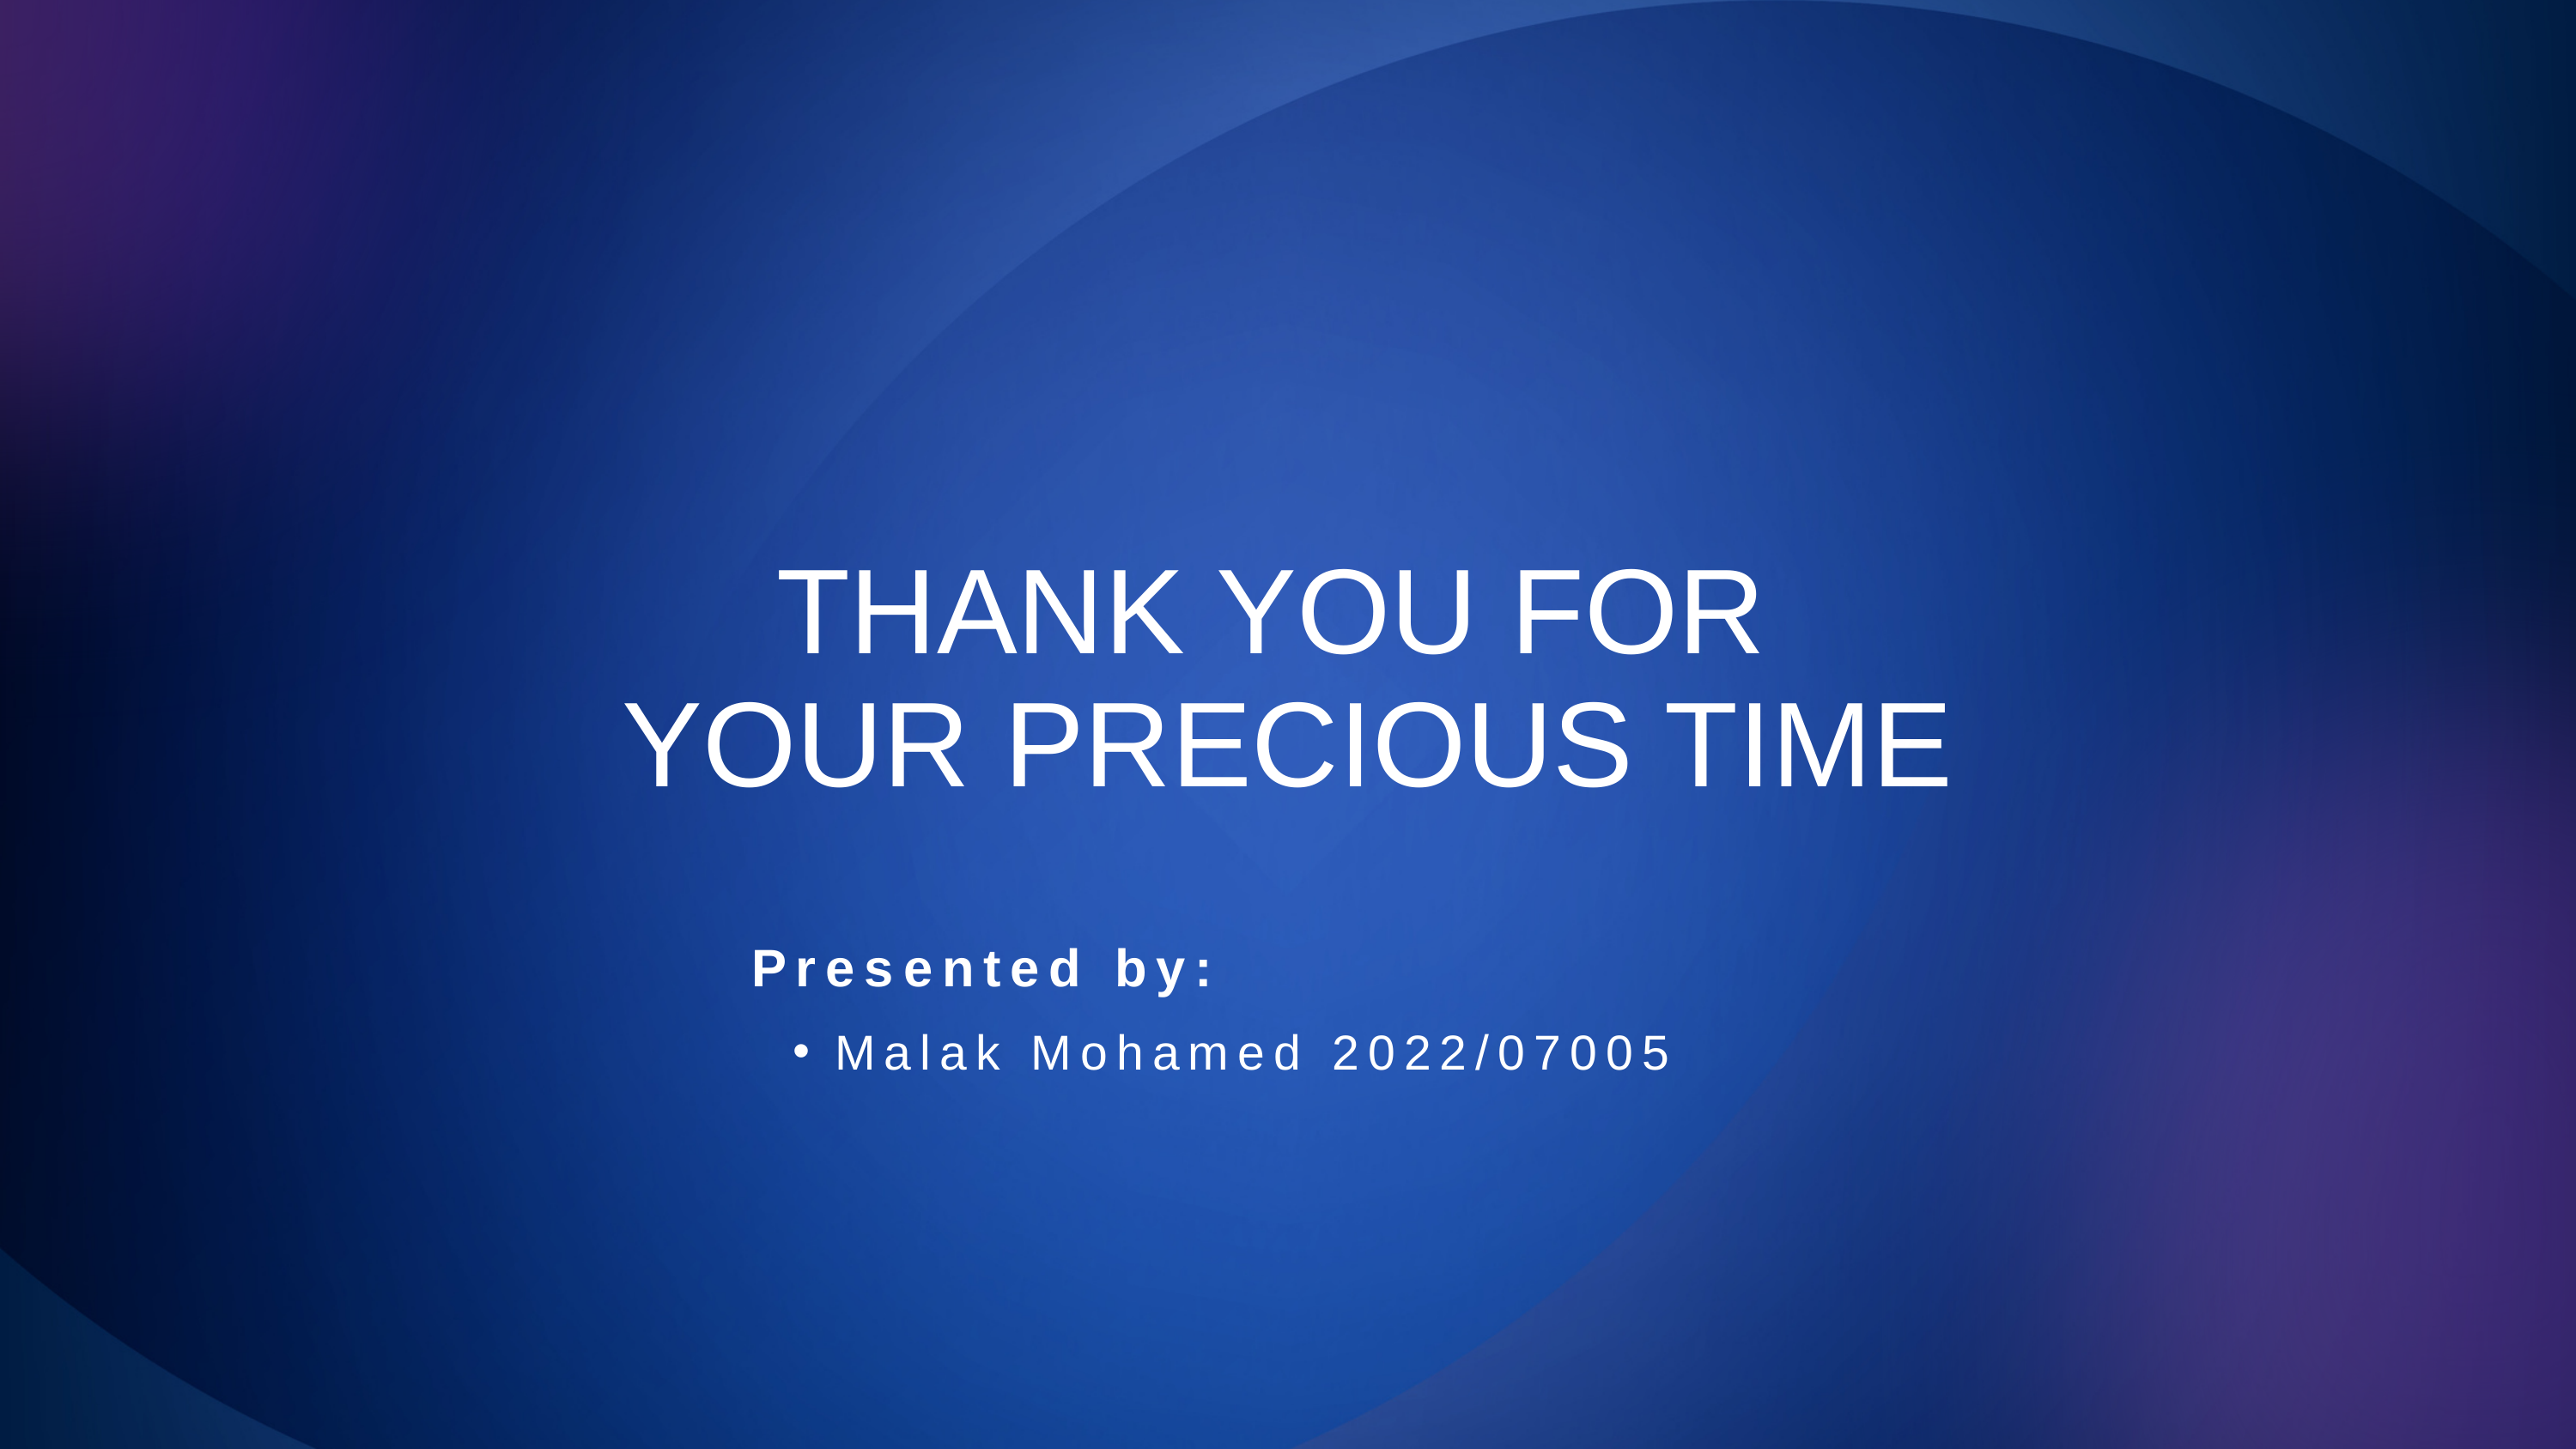

THANK YOU FOR
YOUR PRECIOUS TIME
Presented by:
Malak Mohamed 2022/07005